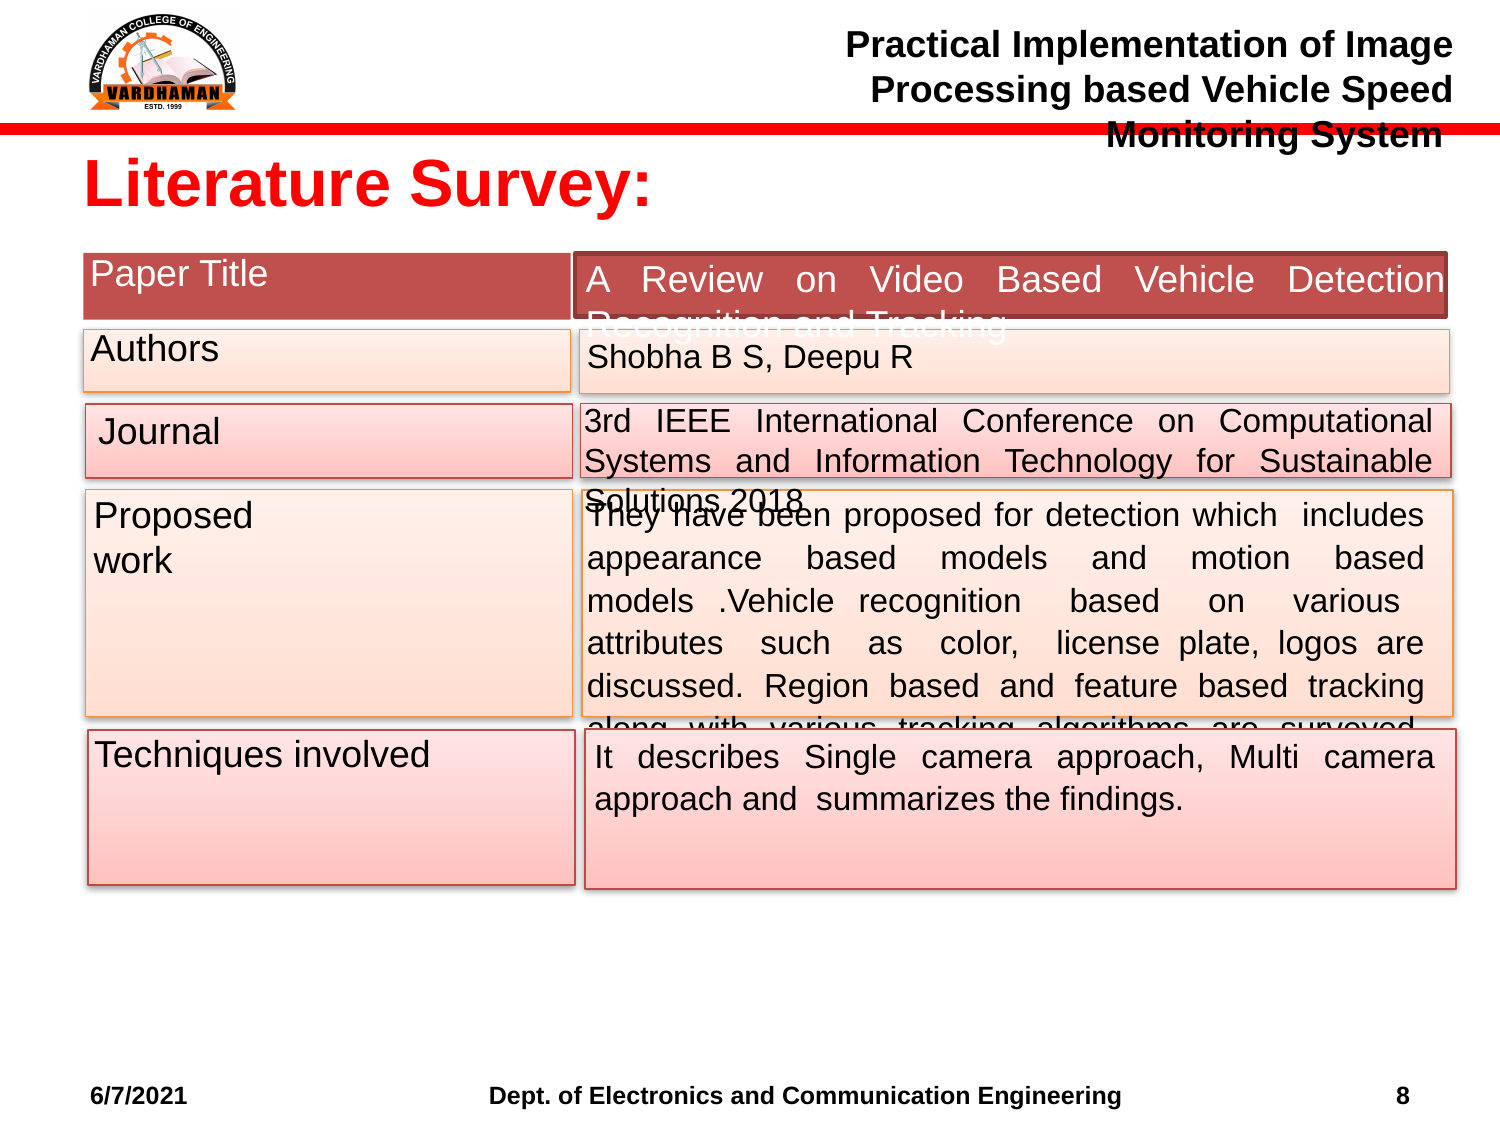

Practical Implementation of Image Processing based Vehicle Speed Monitoring System

Literature Survey:
Paper Title
A Review on Video Based Vehicle Detection, Recognition and Tracking

Authors
Shobha B S, Deepu R

3rd IEEE International Conference on Computational Systems and Information Technology for Sustainable Solutions 2018
Journal

They have been proposed for detection which  includes appearance based models and motion based models .Vehicle recognition  based  on  various  attributes  such  as  color,  license plate, logos are discussed. Region based and feature based tracking along with various tracking algorithms are surveyed. Multi-view methods for vehicle detection are also discussed.

Proposed work

Techniques involved
It describes Single camera approach, Multi camera approach and  summarizes the findings.

Dept. of Electronics and Communication Engineering
6/7/2021
8